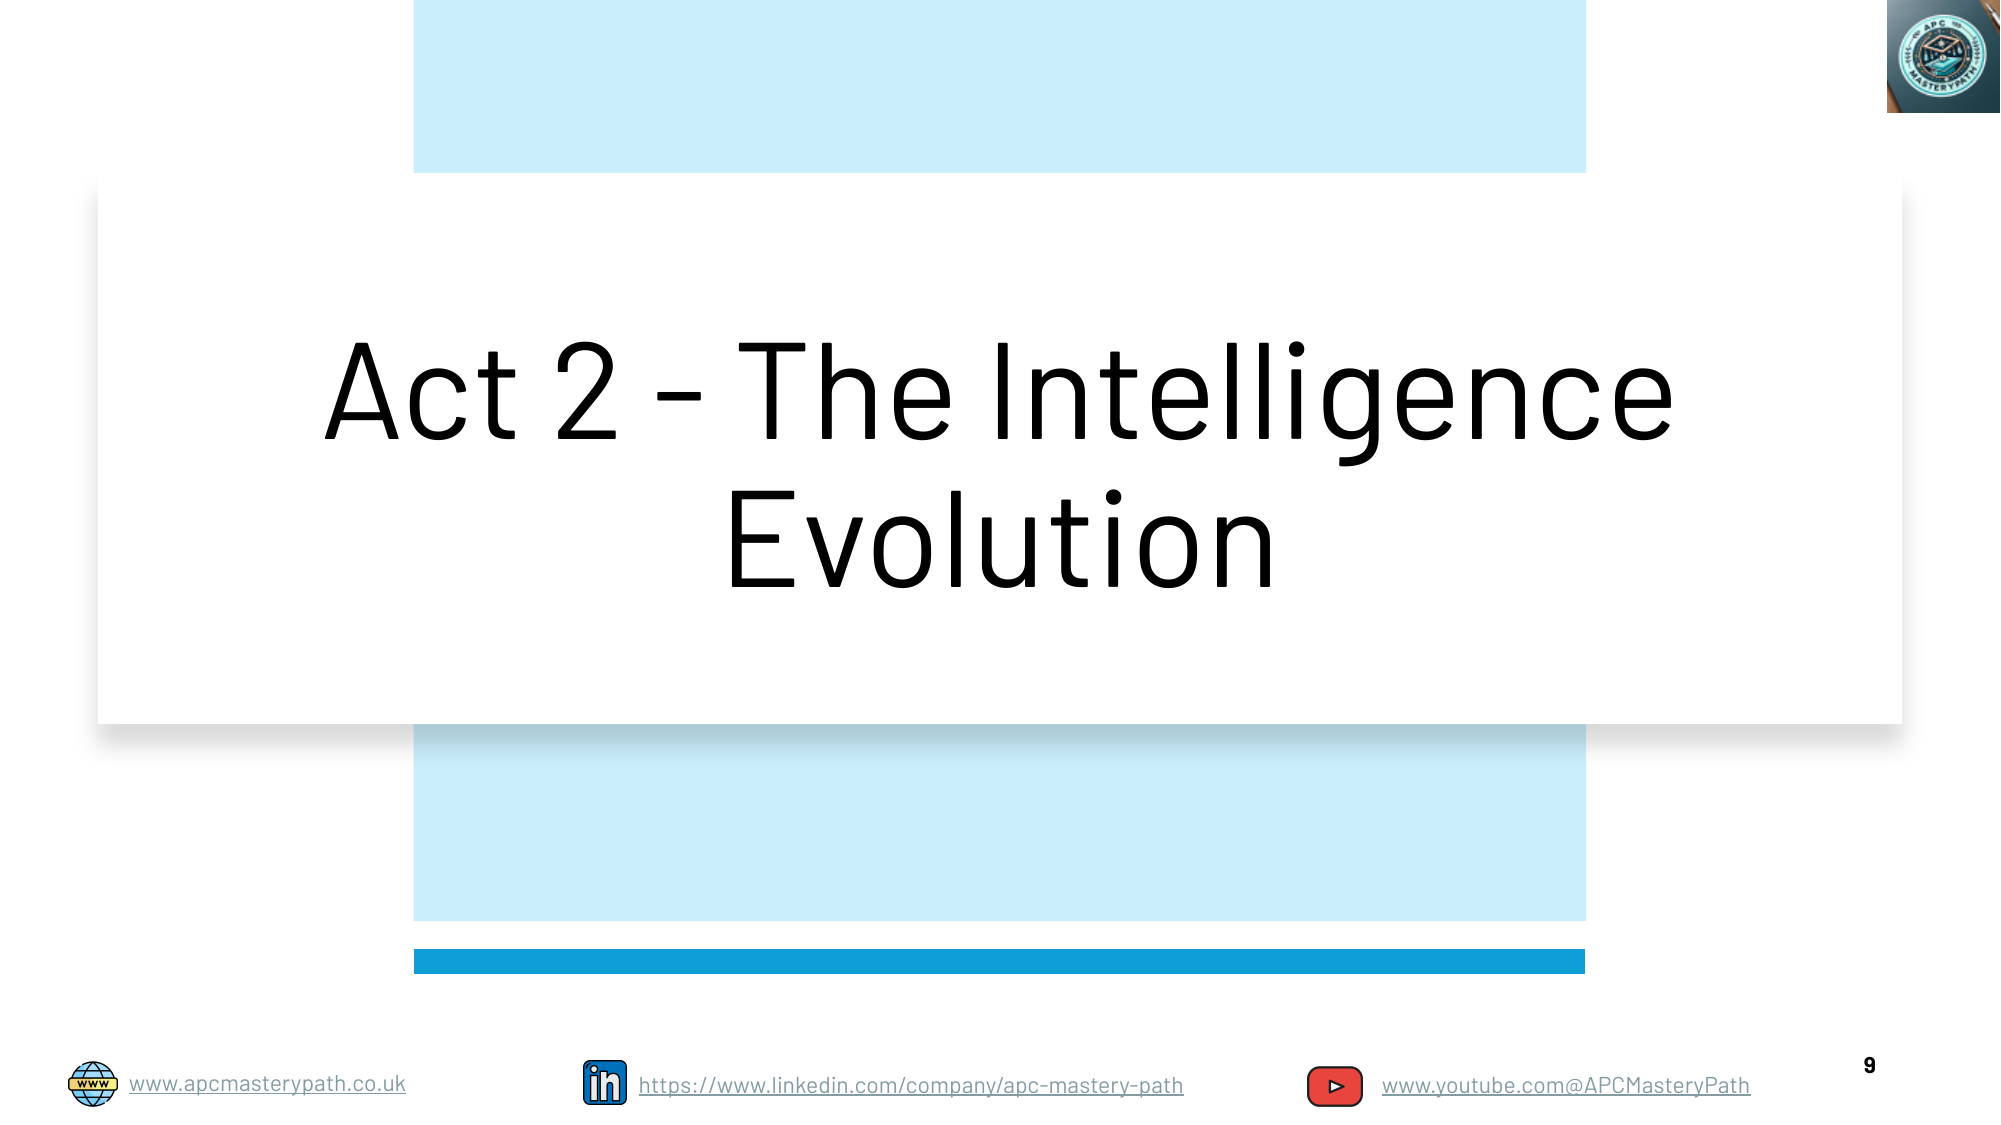

# Act 2 - The Intelligence Evolution

9